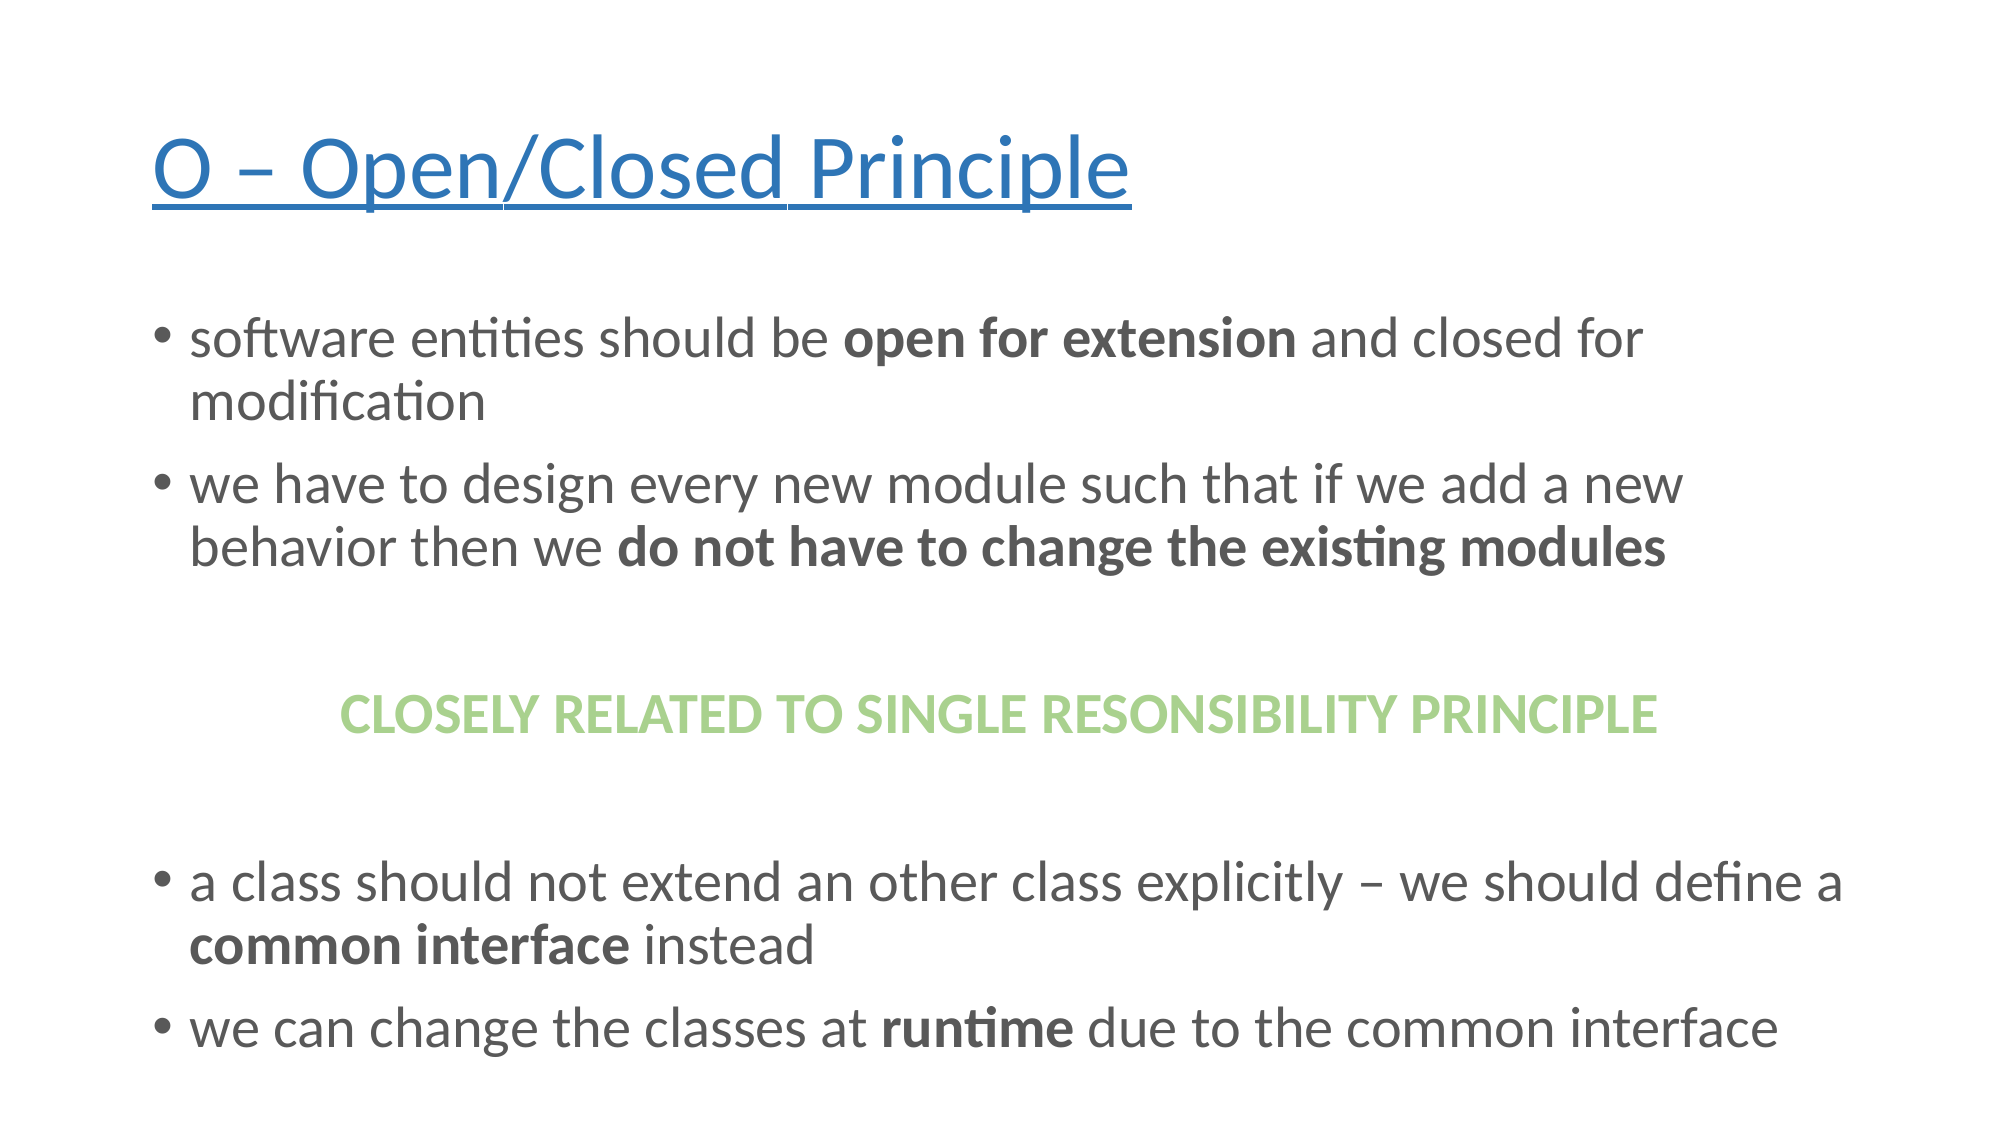

# O – Open/Closed Principle
software entities should be open for extension and closed for modification
we have to design every new module such that if we add a new behavior then we do not have to change the existing modules

CLOSELY RELATED TO SINGLE RESONSIBILITY PRINCIPLE

a class should not extend an other class explicitly – we should define a common interface instead
we can change the classes at runtime due to the common interface